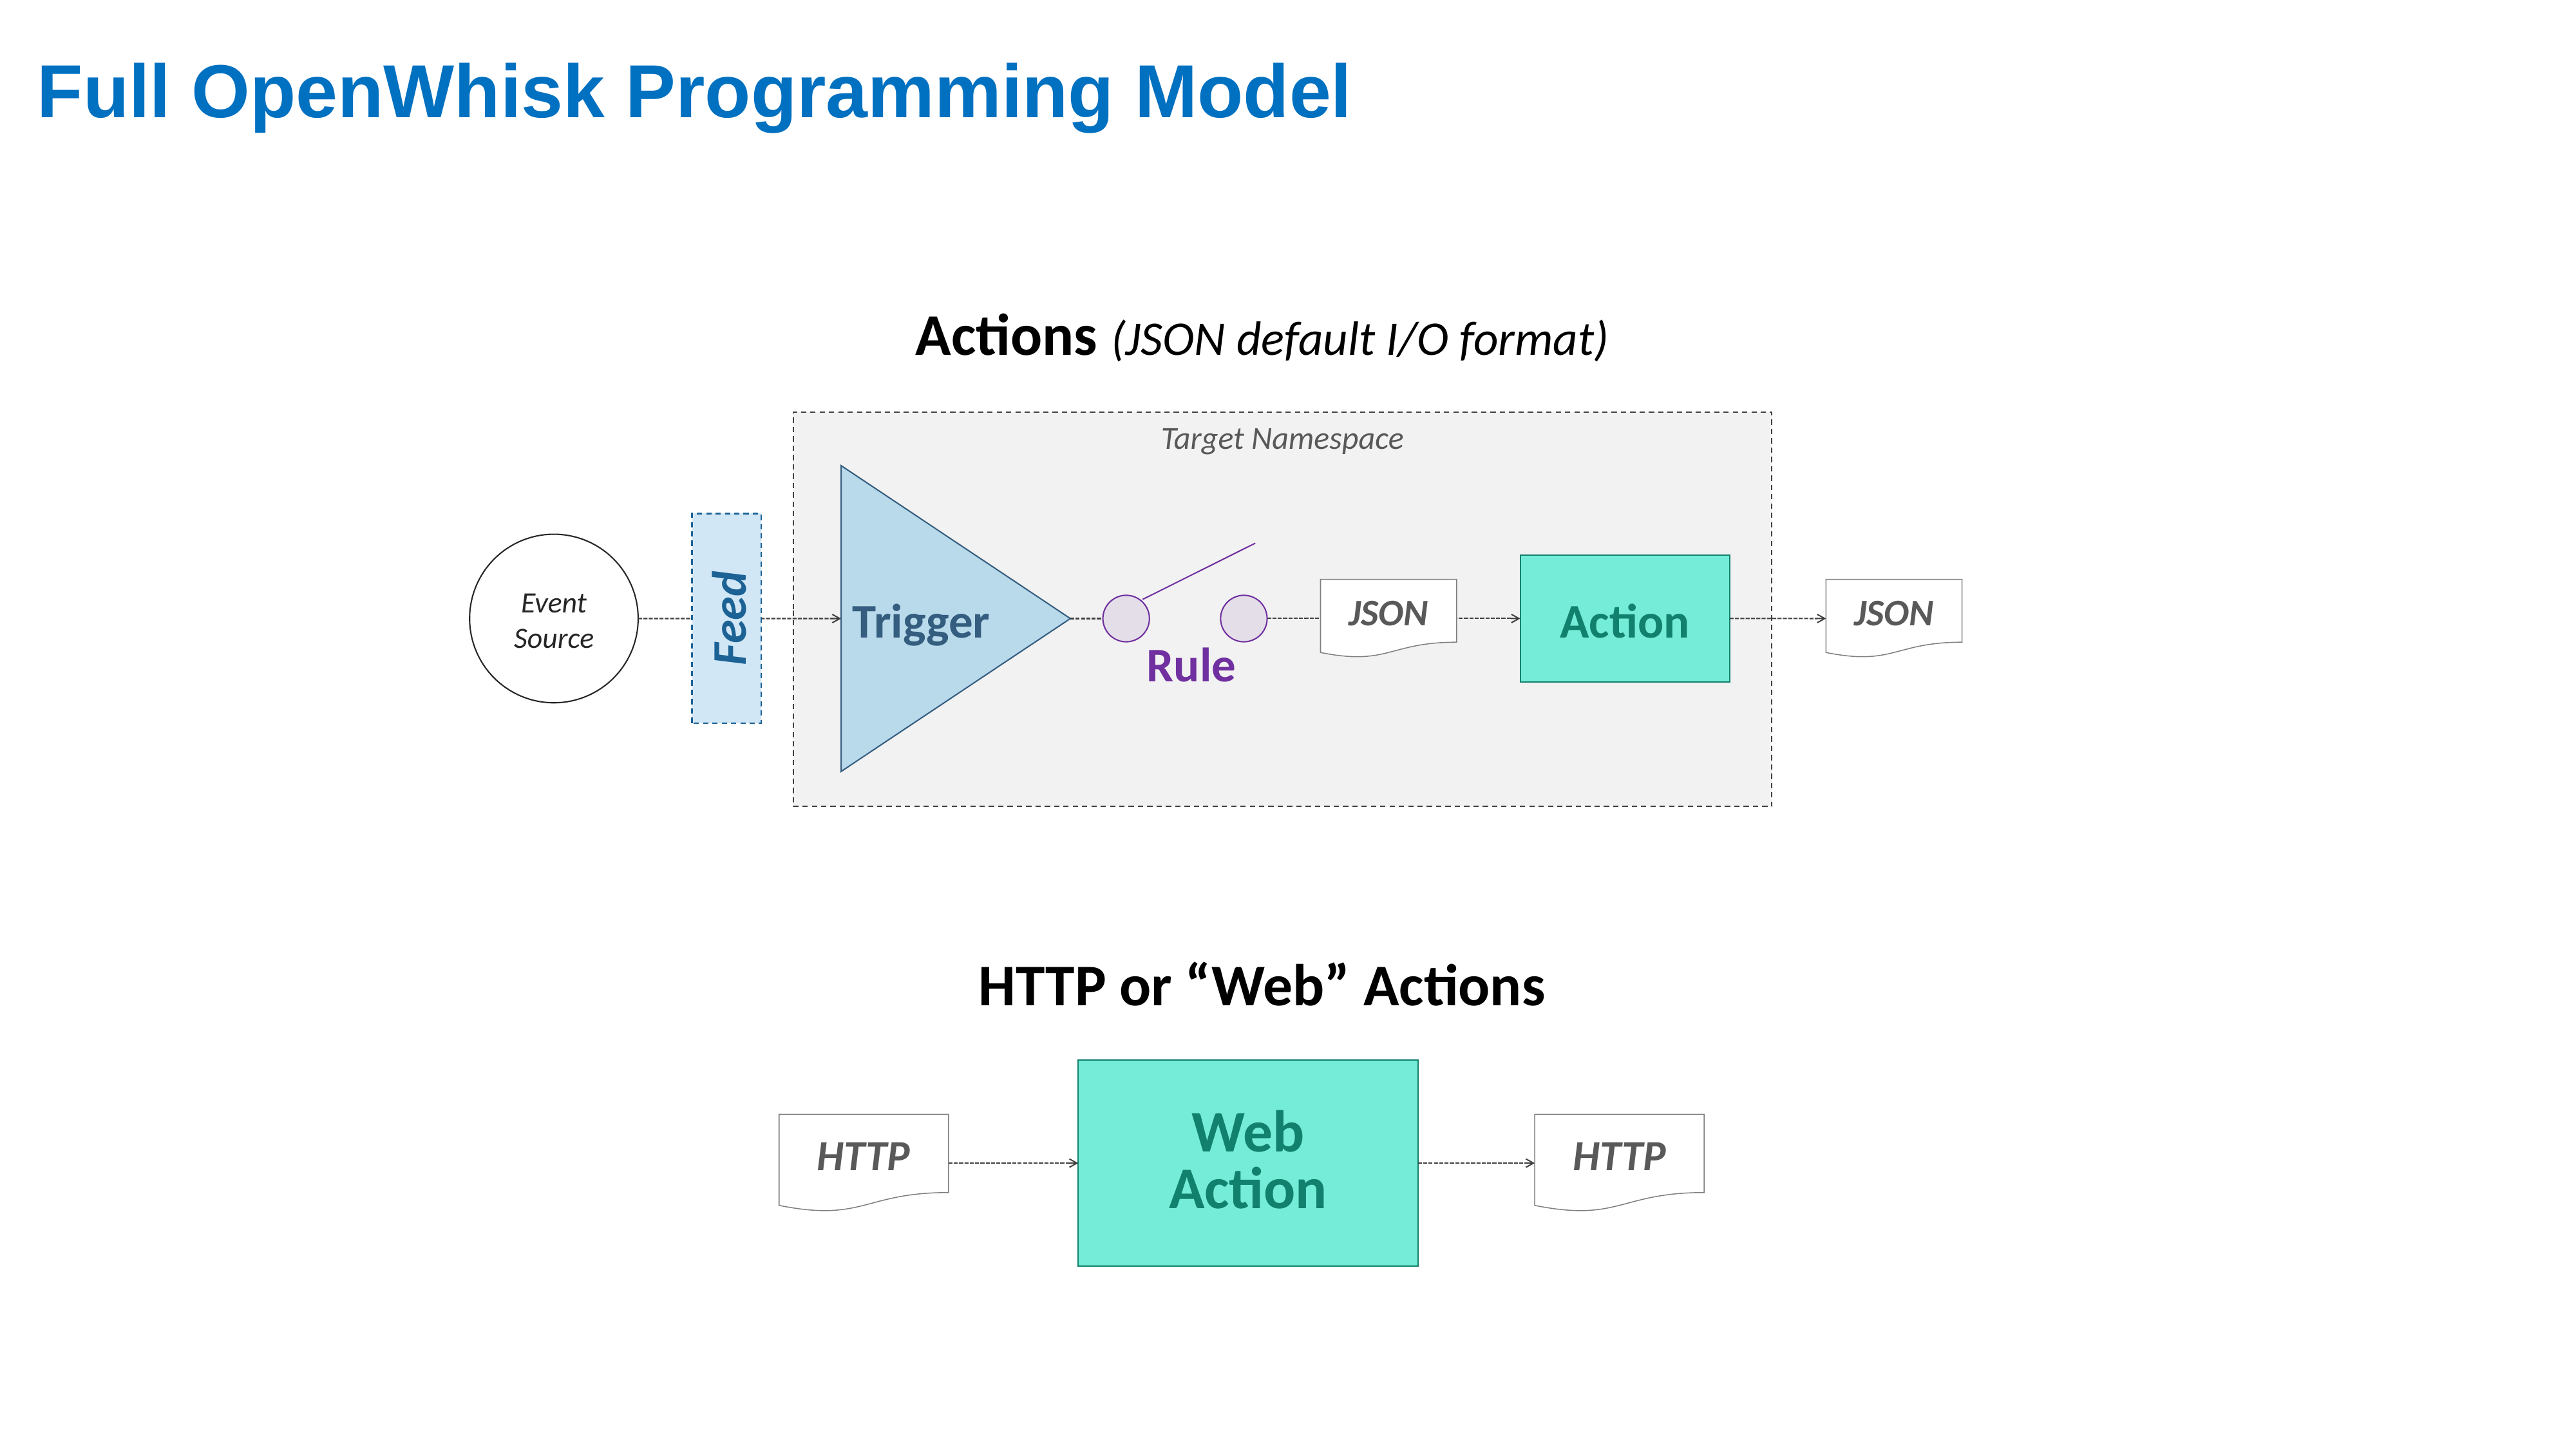

# Full OpenWhisk Programming Model

Actions (JSON default I/O format)
Target Namespace
Trigger
Event
Source
Action
JSON
JSON
Feed

Rule
HTTP or “Web” Actions
Web
Action
HTTP
HTTP